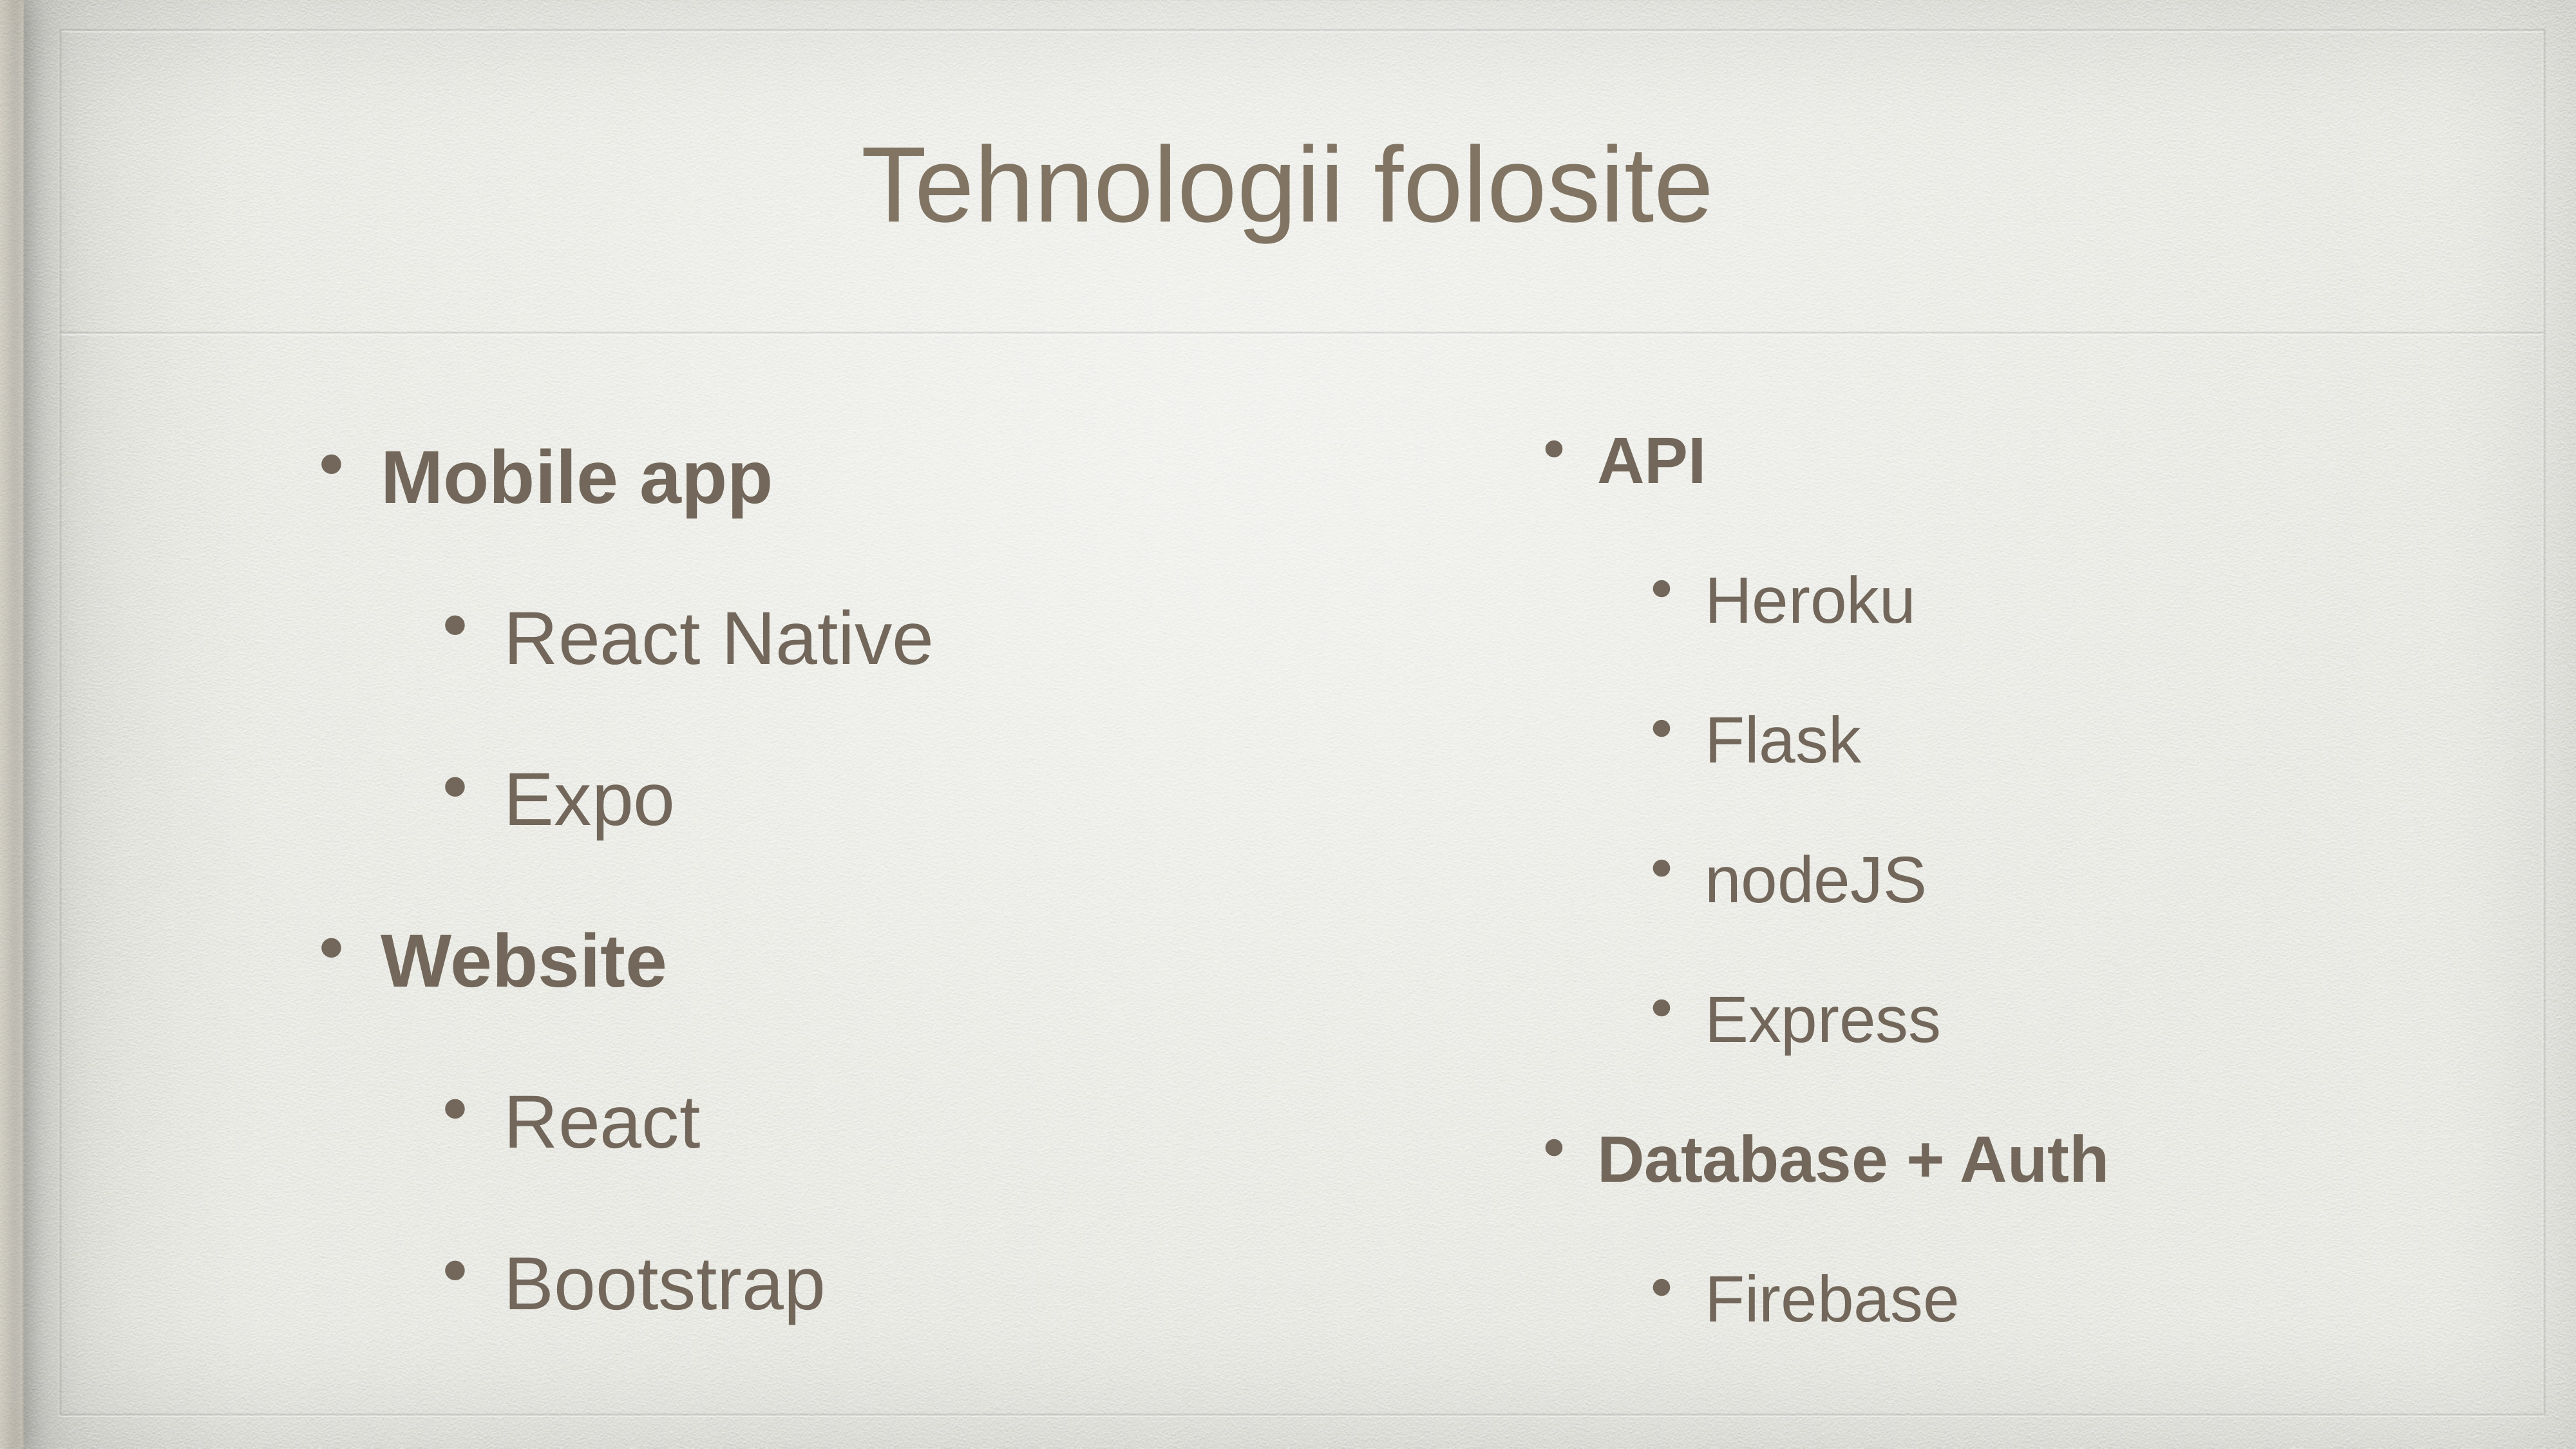

# Tehnologii folosite
Mobile app
React Native
Expo
Website
React
Bootstrap
API
Heroku
Flask
nodeJS
Express
Database + Auth
Firebase